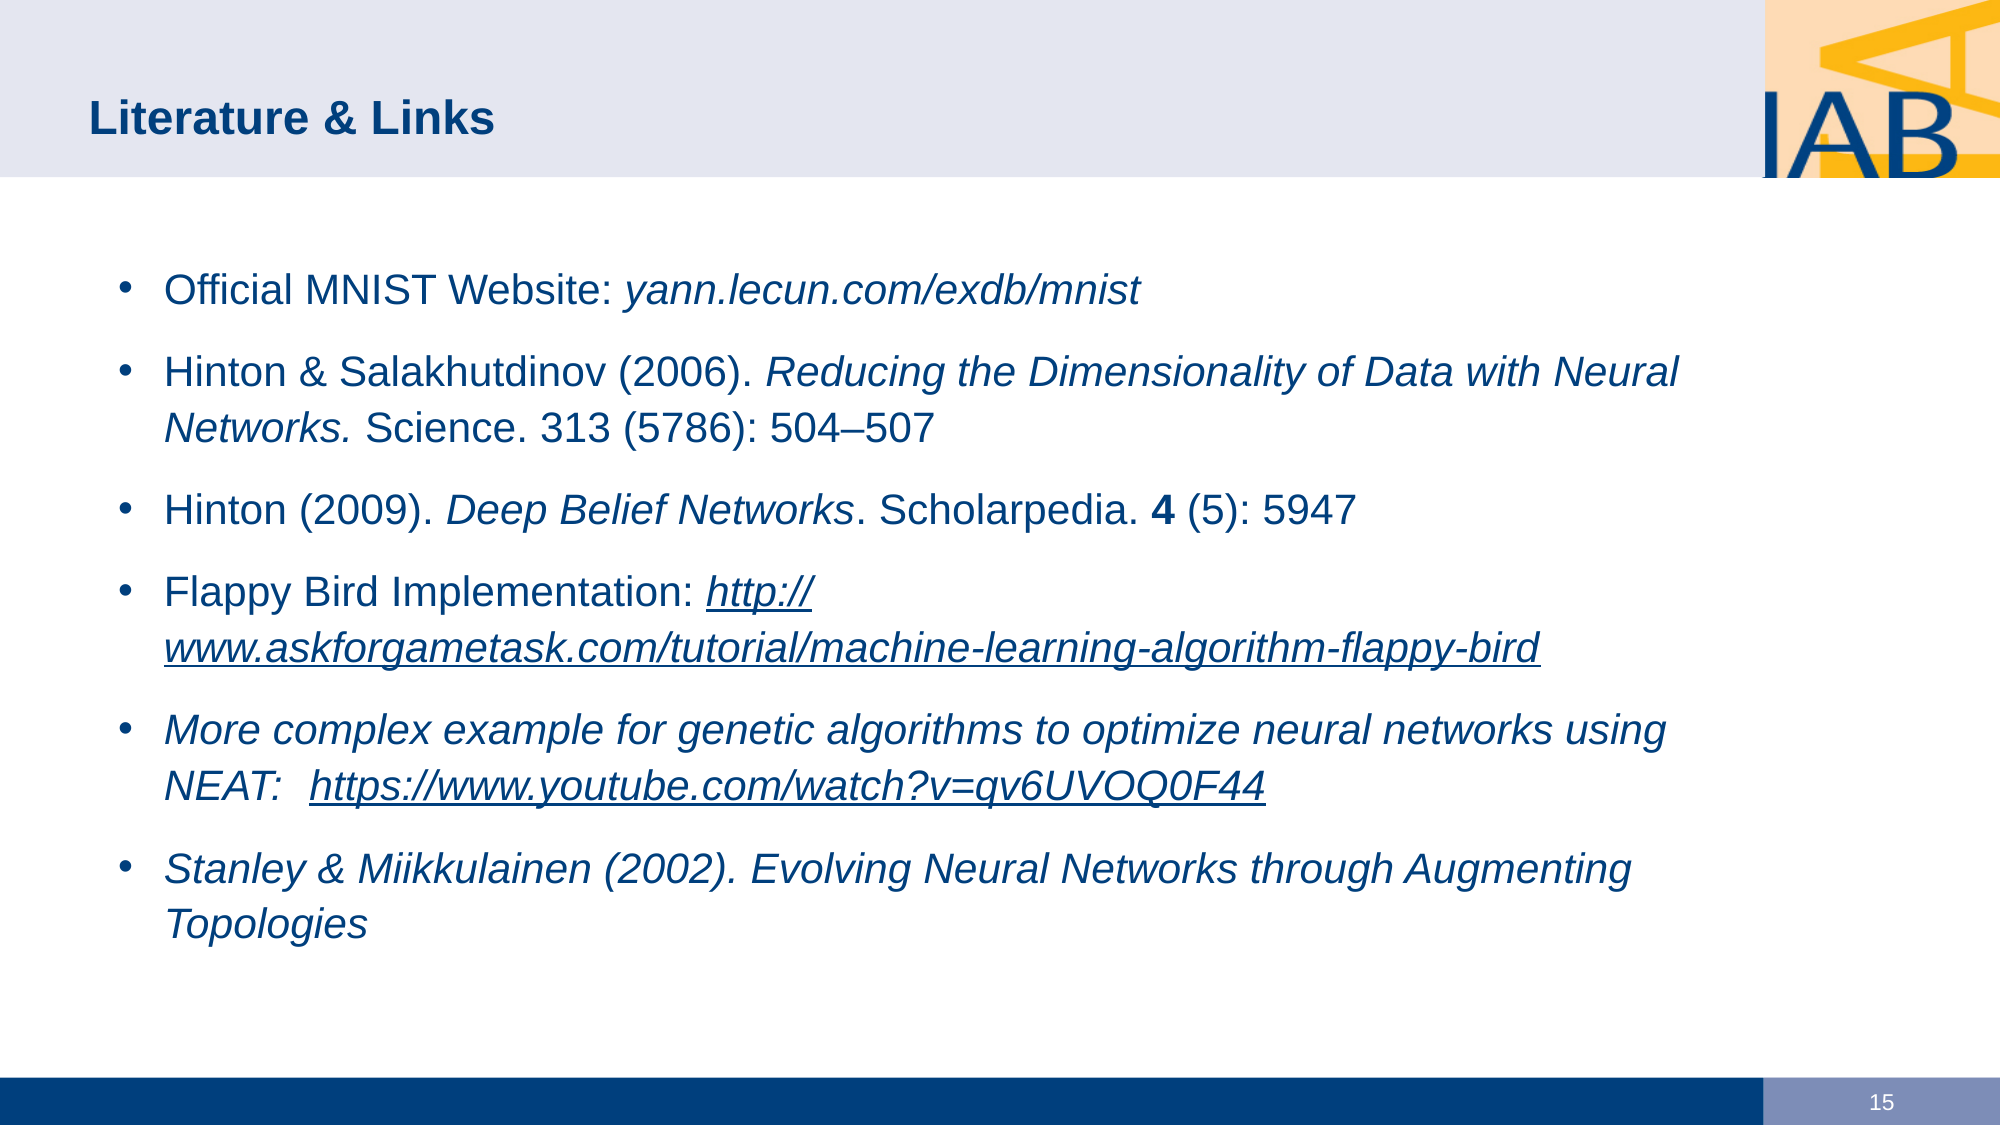

# Literature & Links
Official MNIST Website: yann.lecun.com/exdb/mnist
Hinton & Salakhutdinov (2006). Reducing the Dimensionality of Data with Neural Networks. Science. 313 (5786): 504–507
Hinton (2009). Deep Belief Networks. Scholarpedia. 4 (5): 5947
Flappy Bird Implementation: http://www.askforgametask.com/tutorial/machine-learning-algorithm-flappy-bird
More complex example for genetic algorithms to optimize neural networks using NEAT: 	https://www.youtube.com/watch?v=qv6UVOQ0F44
Stanley & Miikkulainen (2002). Evolving Neural Networks through Augmenting Topologies
Statistical Matching as a Supplement to Record Linkage
15